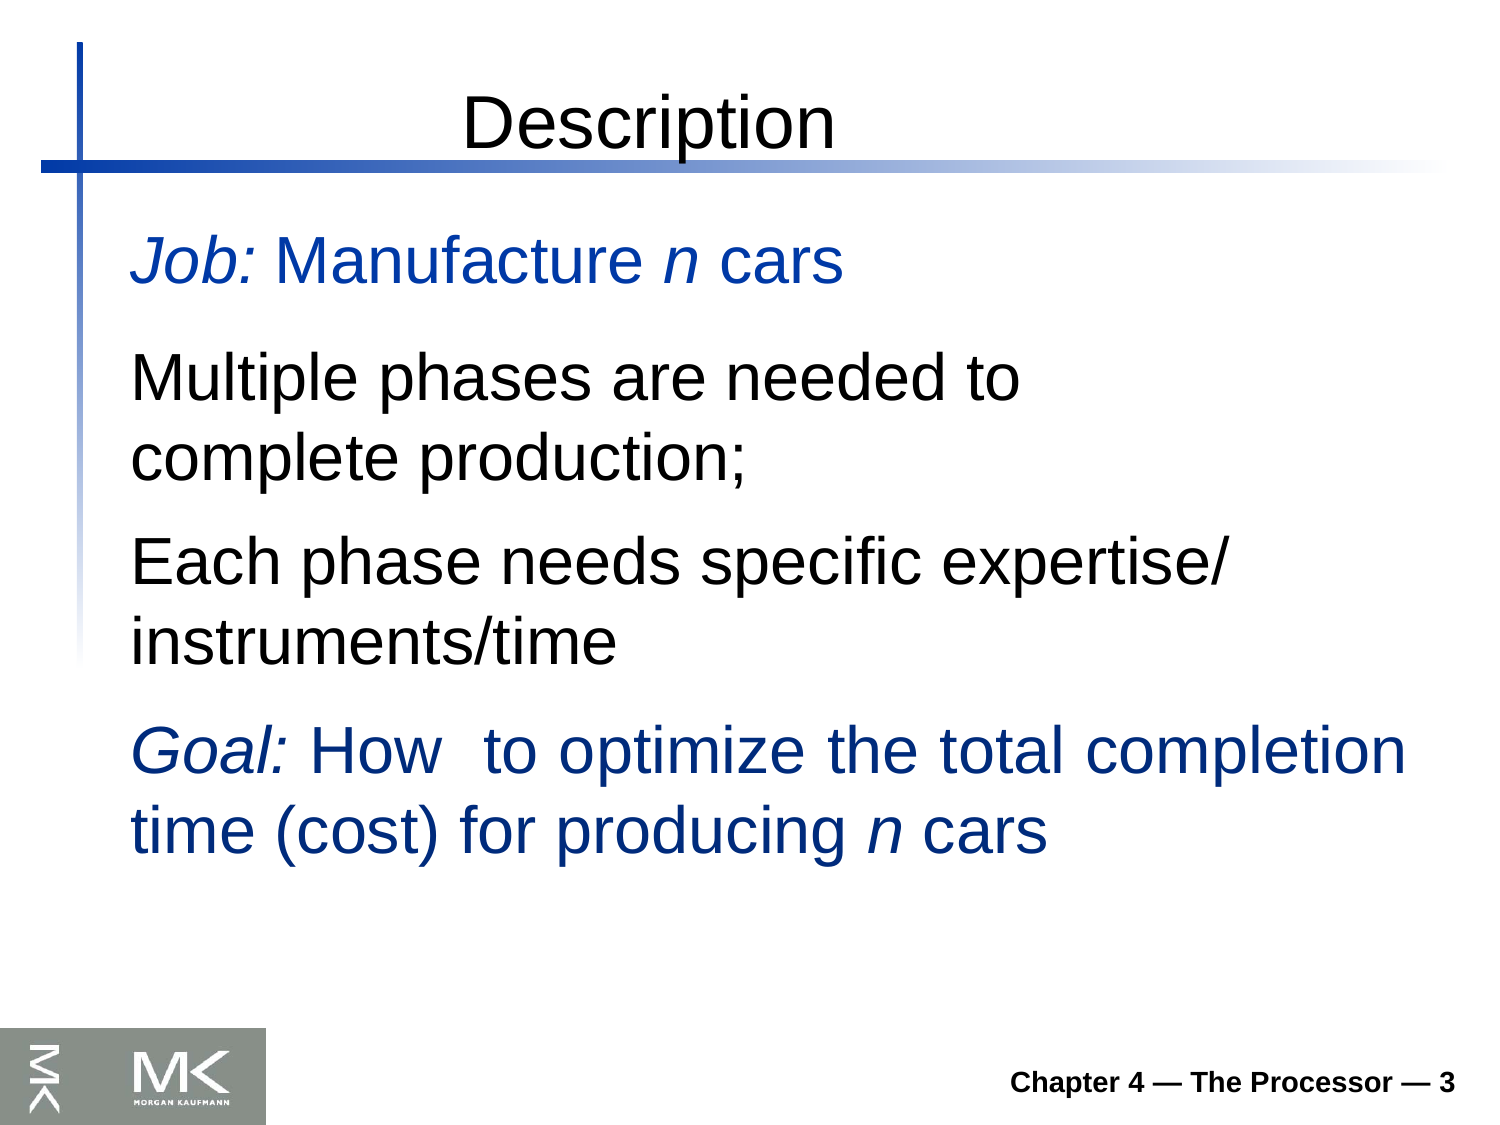

Description
# Job: Manufacture n cars
Multiple phases are needed to complete production;
Each phase needs specific expertise/
instruments/time
Goal: How  to optimize the total completion time (cost) for producing n cars

Chapter 4 — The Processor — 3